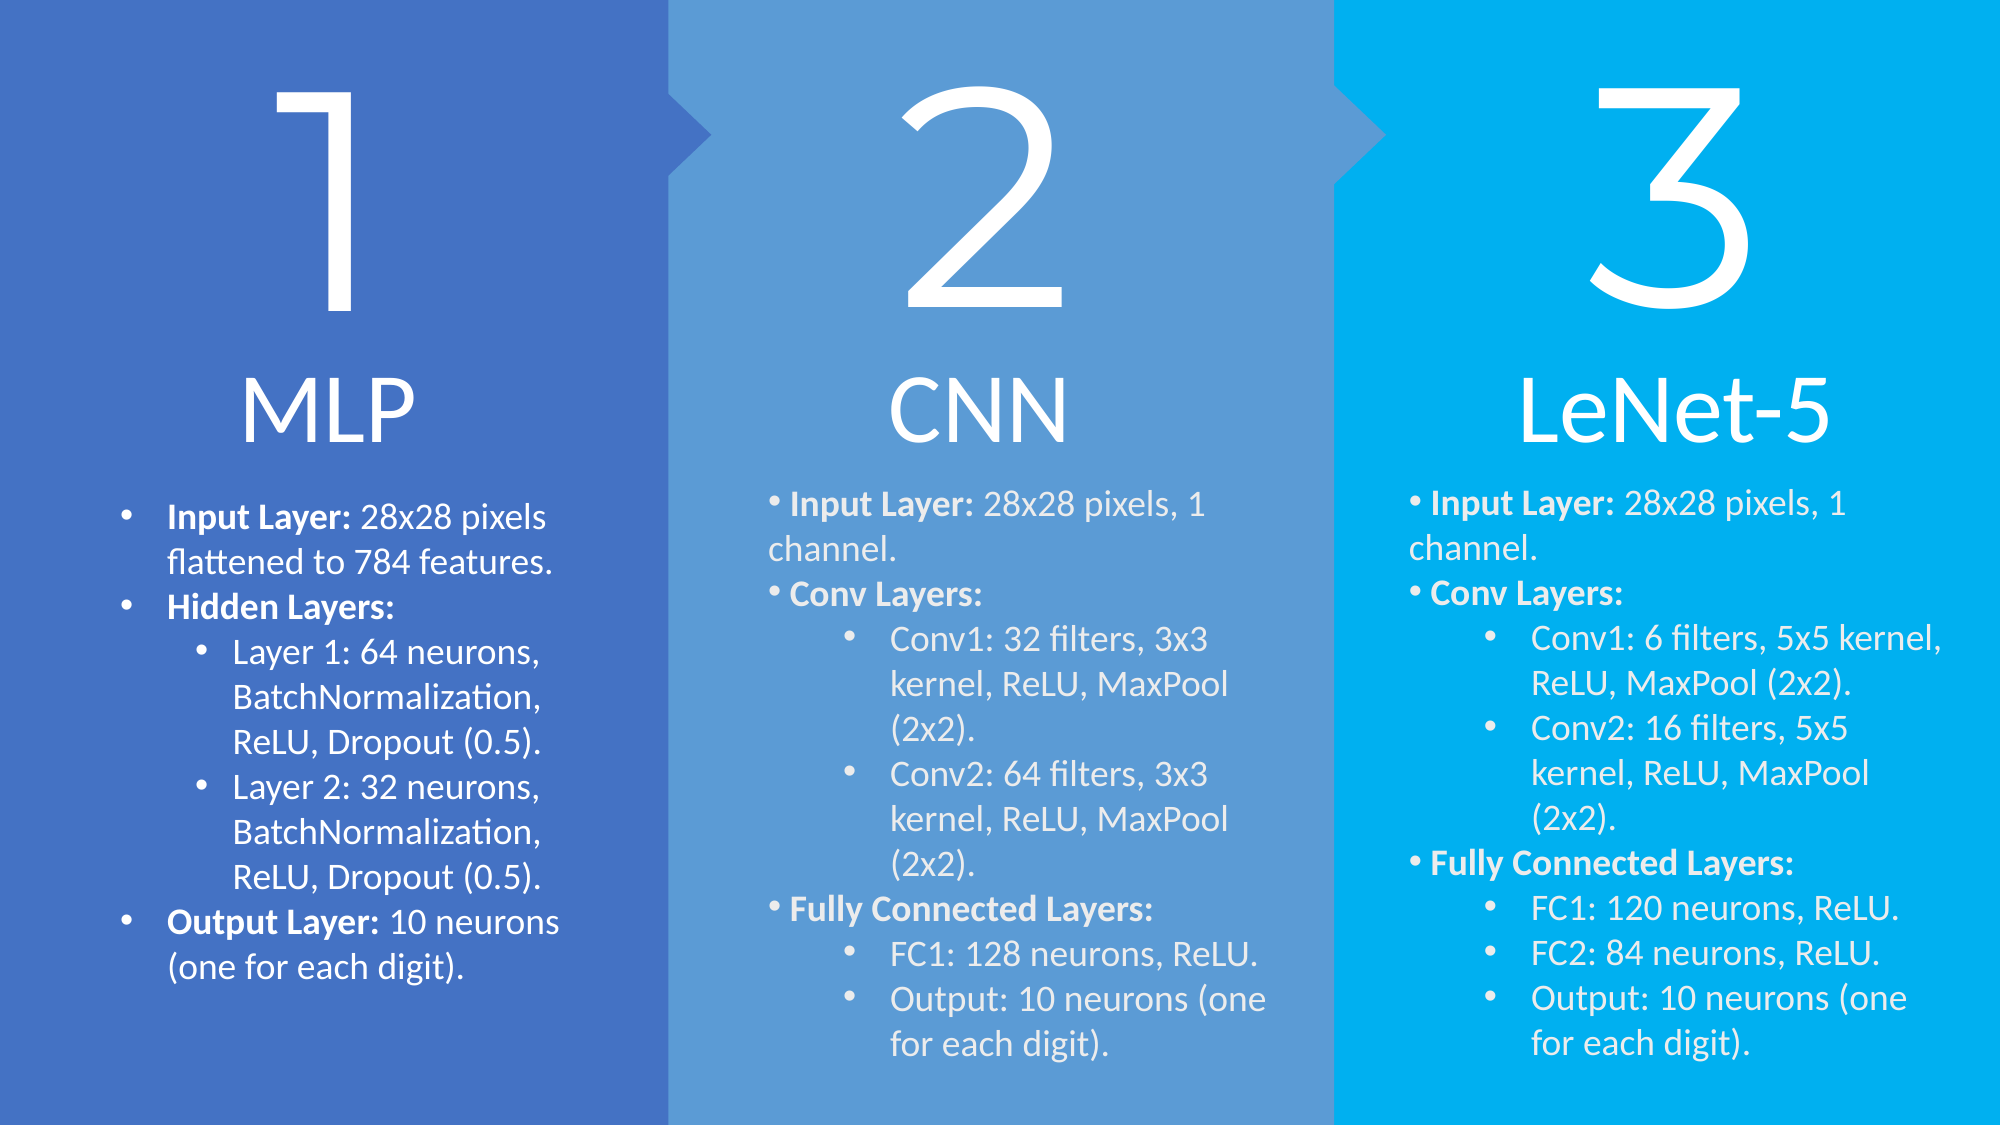

CNN

2
3

LeNet-5
1

MLP

Input Layer: 28x28 pixels flattened to 784 features.
Hidden Layers:
Layer 1: 64 neurons, BatchNormalization, ReLU, Dropout (0.5).
Layer 2: 32 neurons, BatchNormalization, ReLU, Dropout (0.5).
Output Layer: 10 neurons (one for each digit).
 Input Layer: 28x28 pixels, 1 channel.
 Conv Layers:
Conv1: 6 filters, 5x5 kernel, ReLU, MaxPool (2x2).
Conv2: 16 filters, 5x5 kernel, ReLU, MaxPool (2x2).
 Fully Connected Layers:
FC1: 120 neurons, ReLU.
FC2: 84 neurons, ReLU.
Output: 10 neurons (one for each digit).

 Input Layer: 28x28 pixels, 1 channel.
 Conv Layers:
Conv1: 32 filters, 3x3 kernel, ReLU, MaxPool (2x2).
Conv2: 64 filters, 3x3 kernel, ReLU, MaxPool (2x2).
 Fully Connected Layers:
FC1: 128 neurons, ReLU.
Output: 10 neurons (one for each digit).